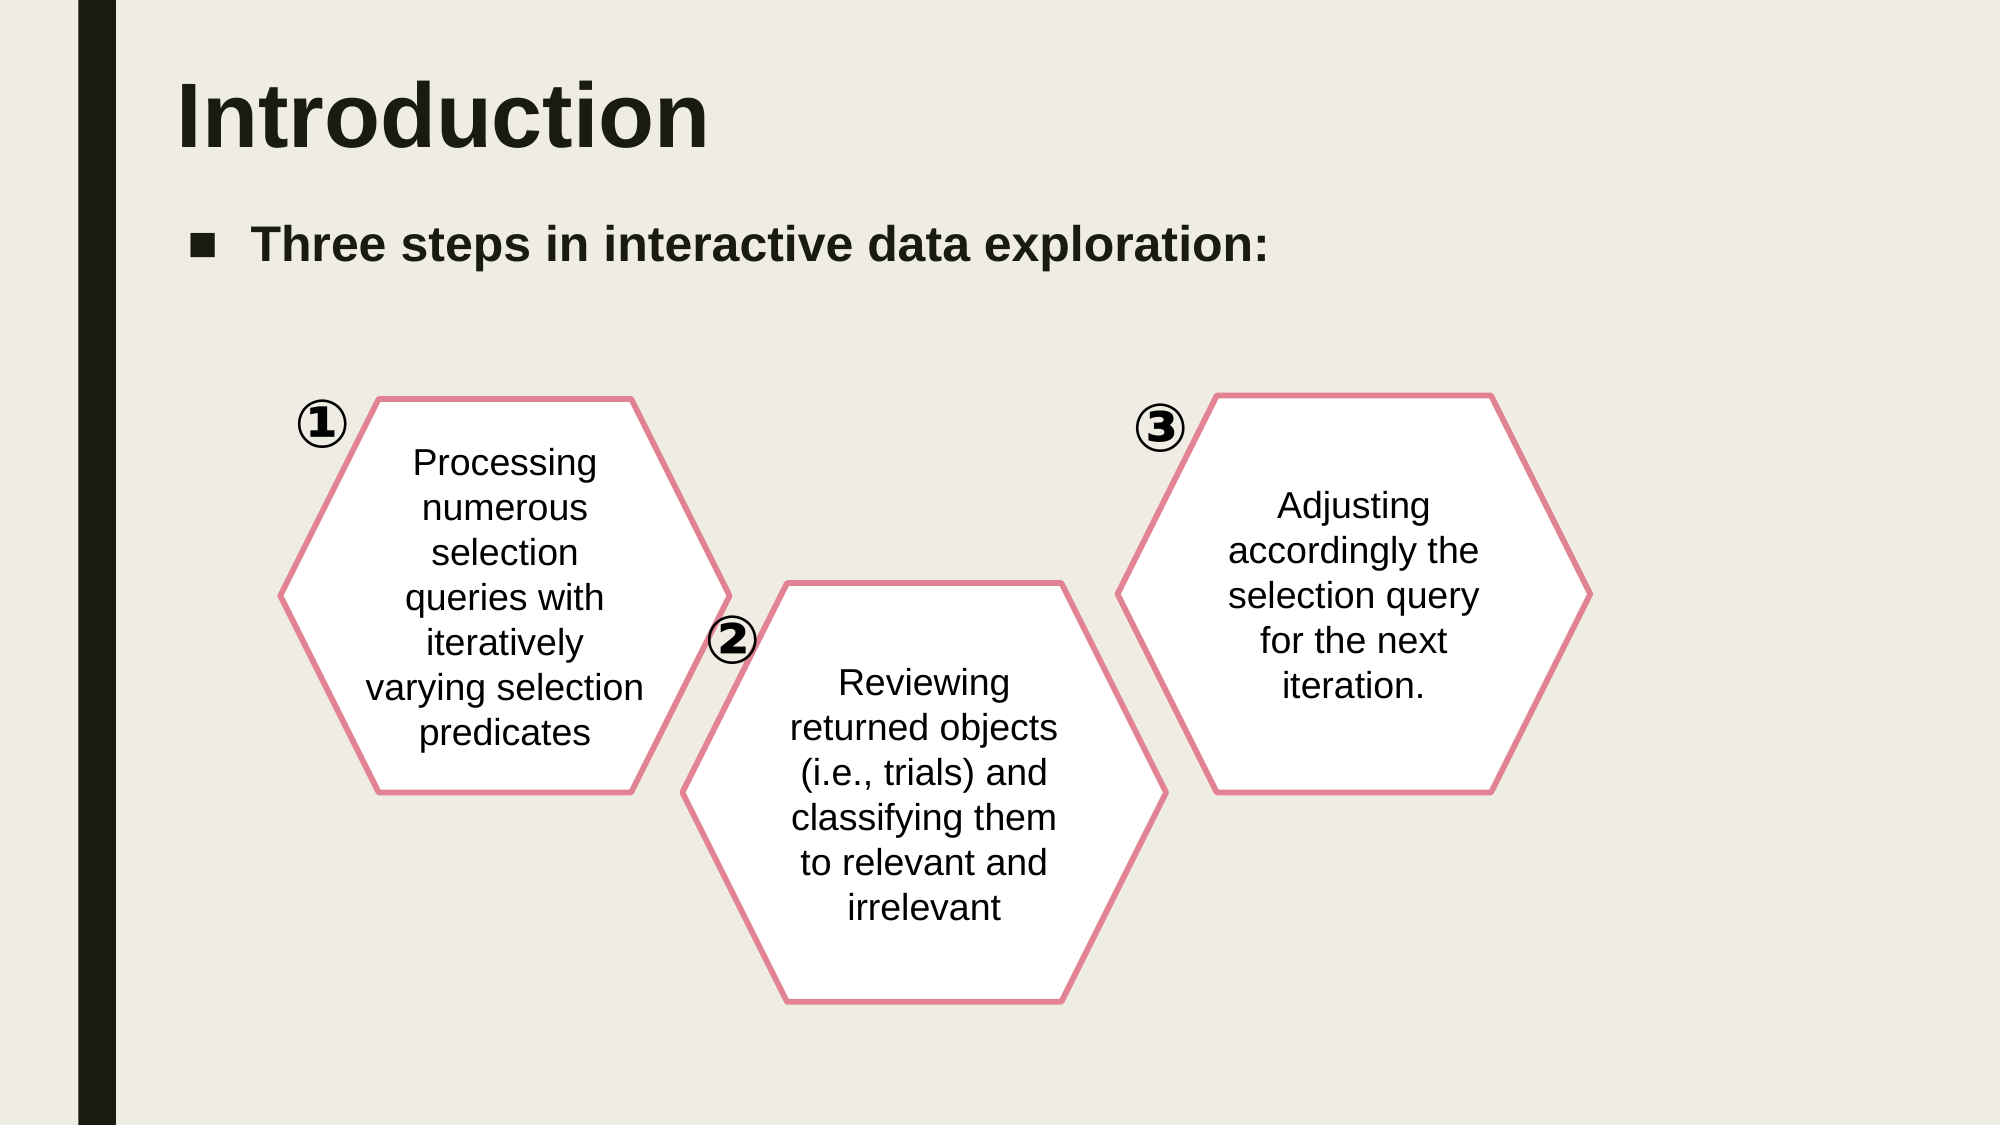

# Introduction
Three steps in interactive data exploration:
①
③
Adjusting accordingly the selection query for the next iteration.
Processing numerous selection queries with iteratively varying selection predicates
Reviewing returned objects (i.e., trials) and classifying them to relevant and irrelevant
②